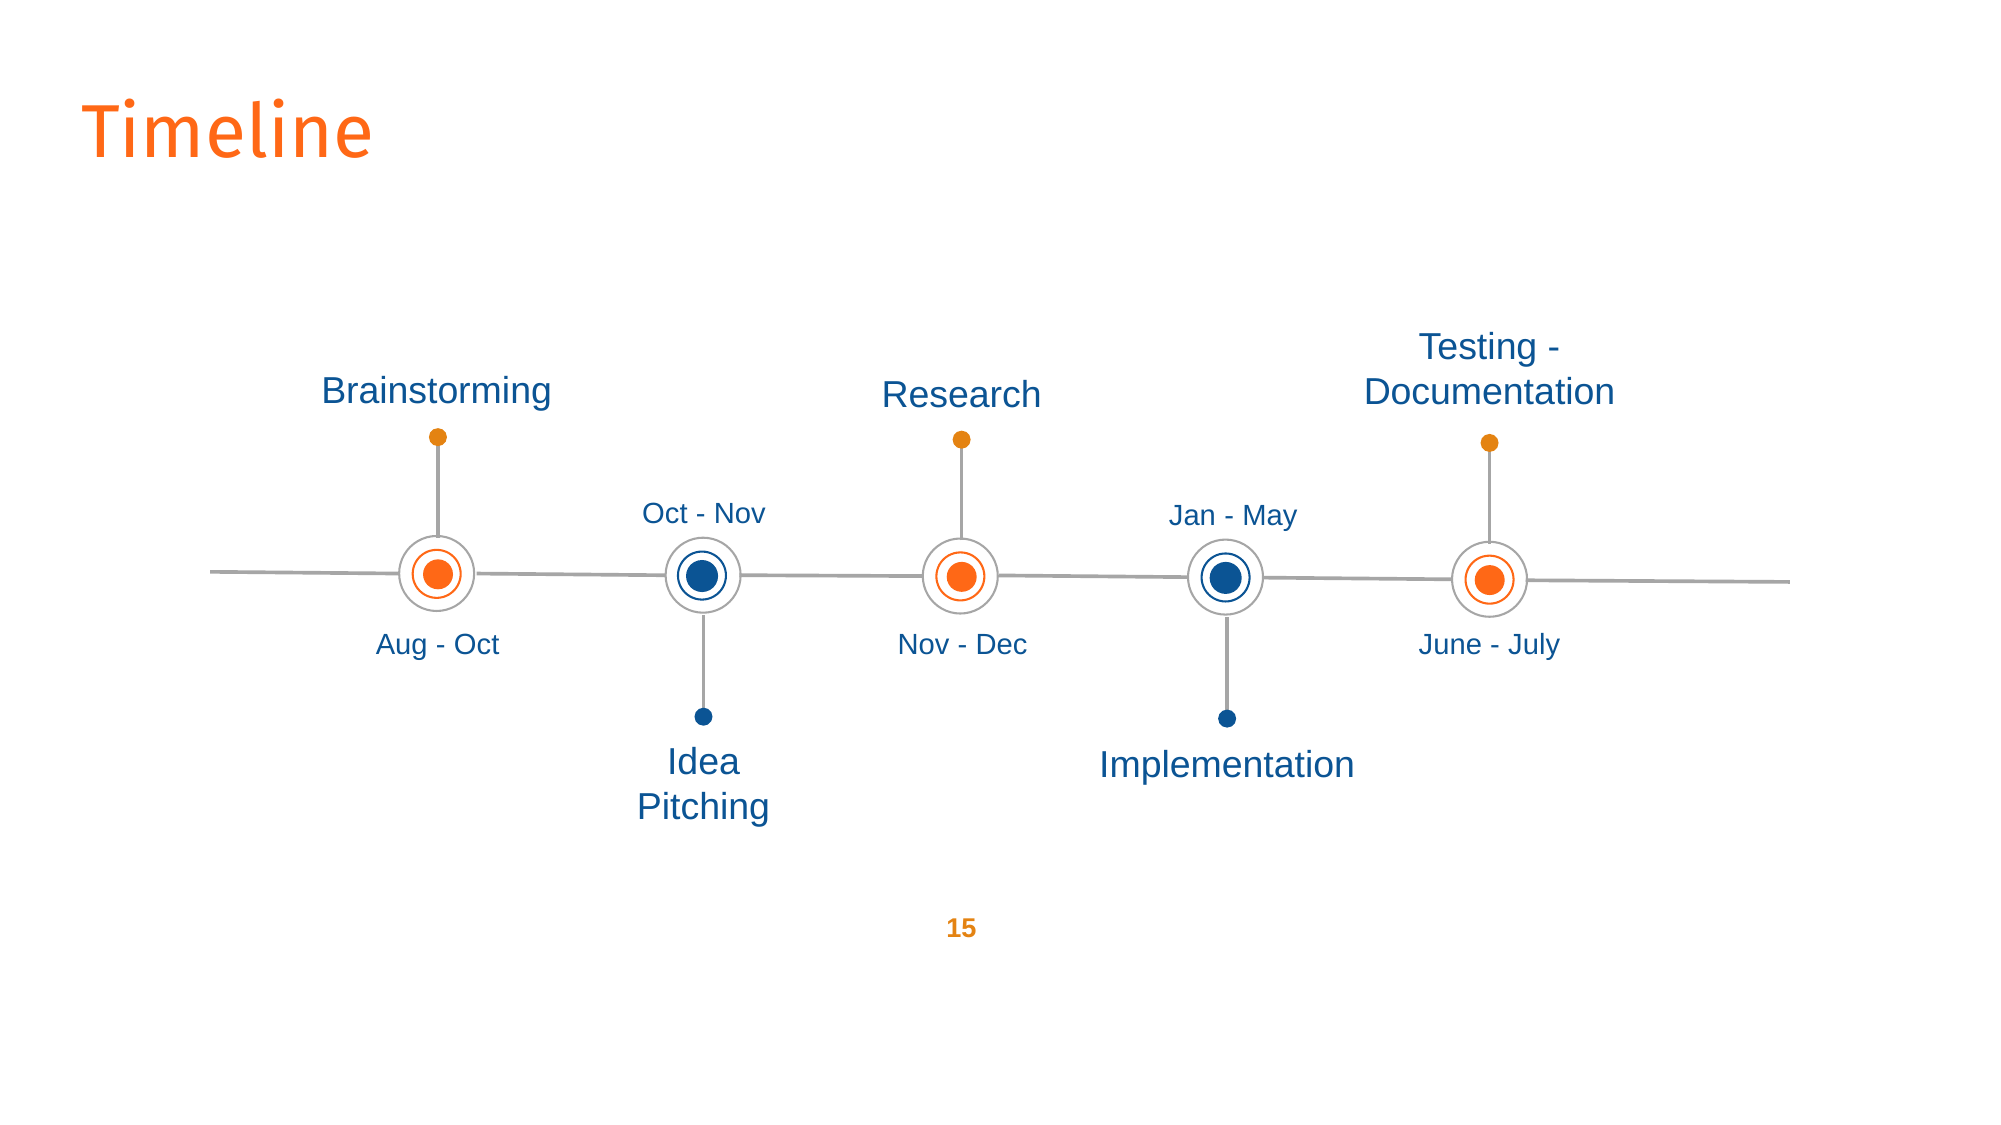

Timeline
Testing - Documentation
Brainstorming
Research

Oct - Nov
Jan - May

Aug - Oct
June - July
Nov - Dec

Idea Pitching
Implementation
15